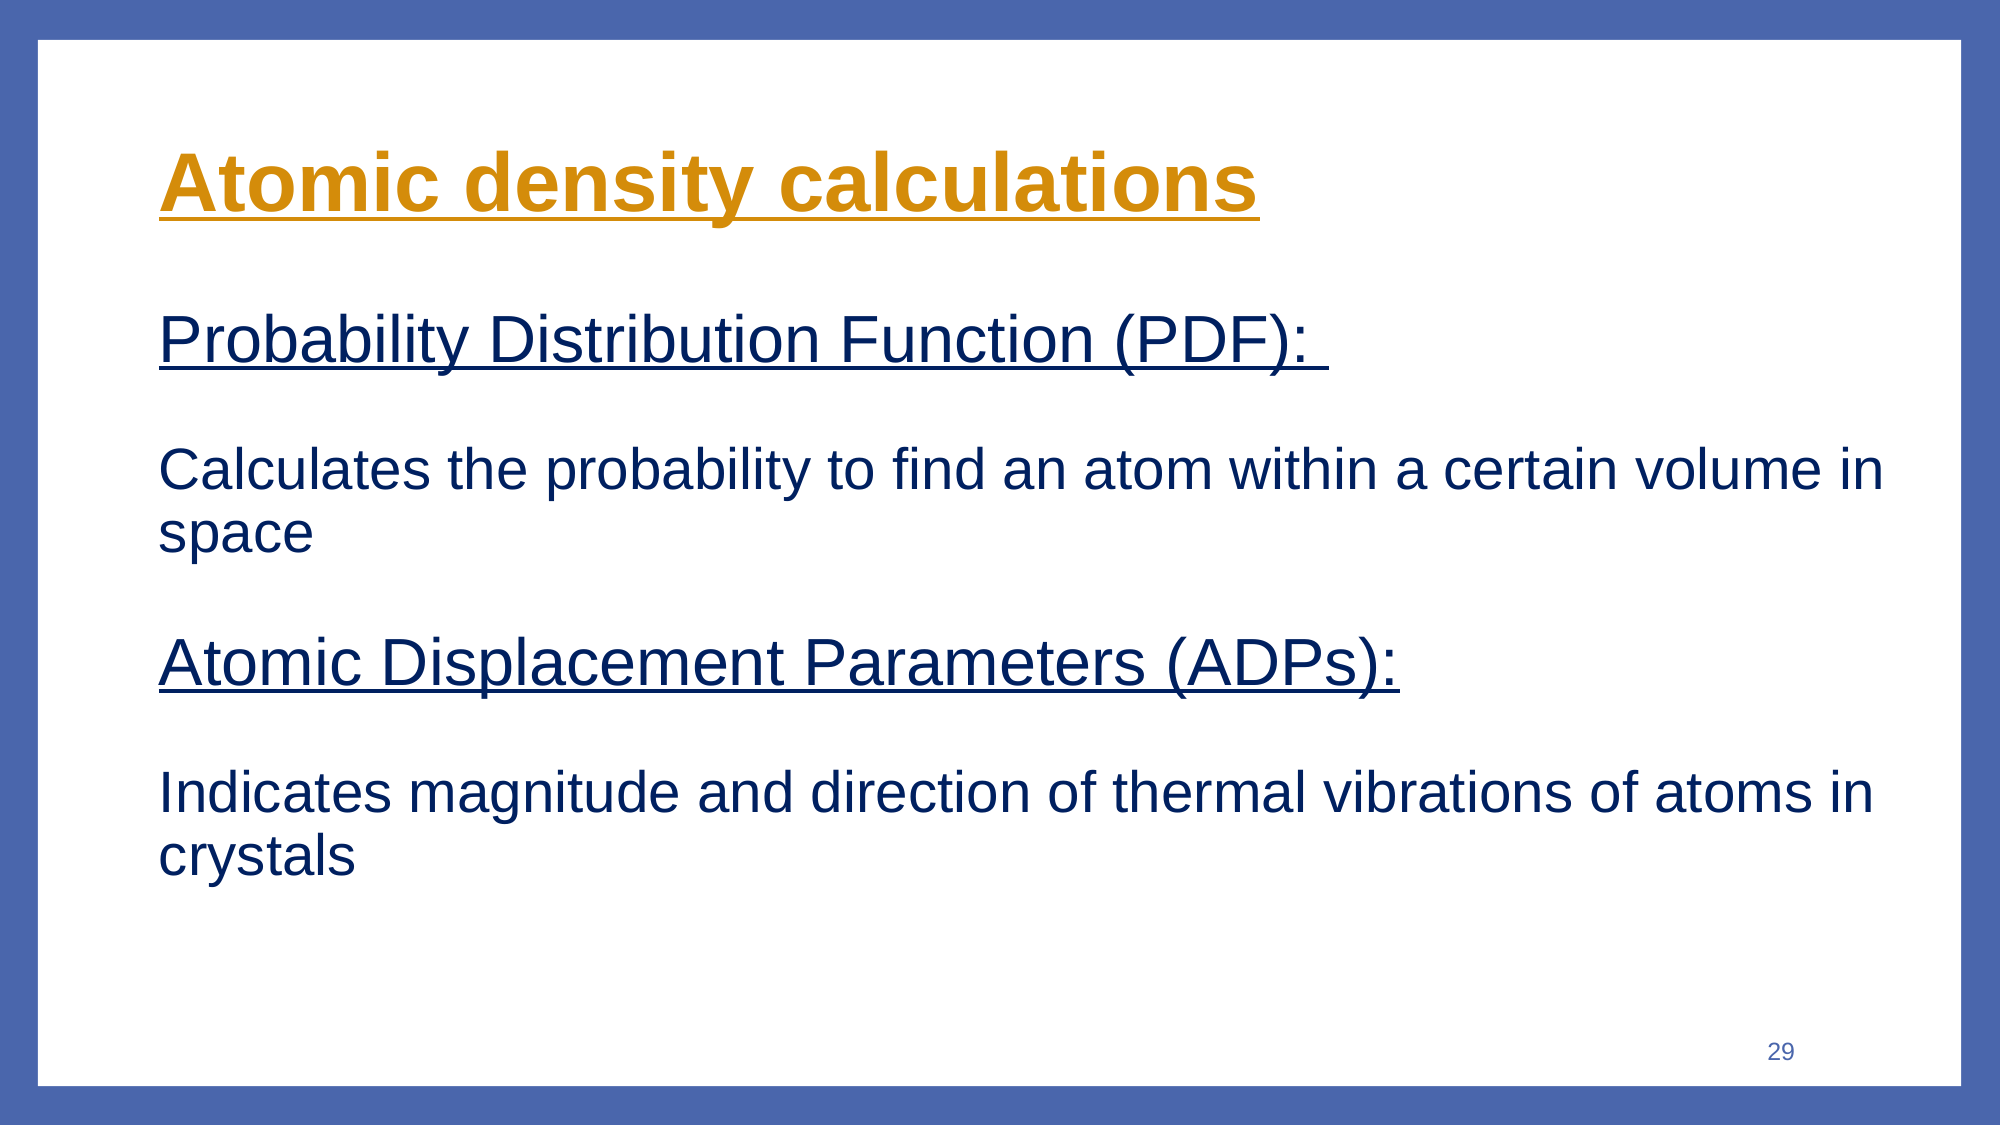

Atomic density calculations
Probability Distribution Function (PDF):
Calculates the probability to find an atom within a certain volume in space
Atomic Displacement Parameters (ADPs):
Indicates magnitude and direction of thermal vibrations of atoms in crystals

29